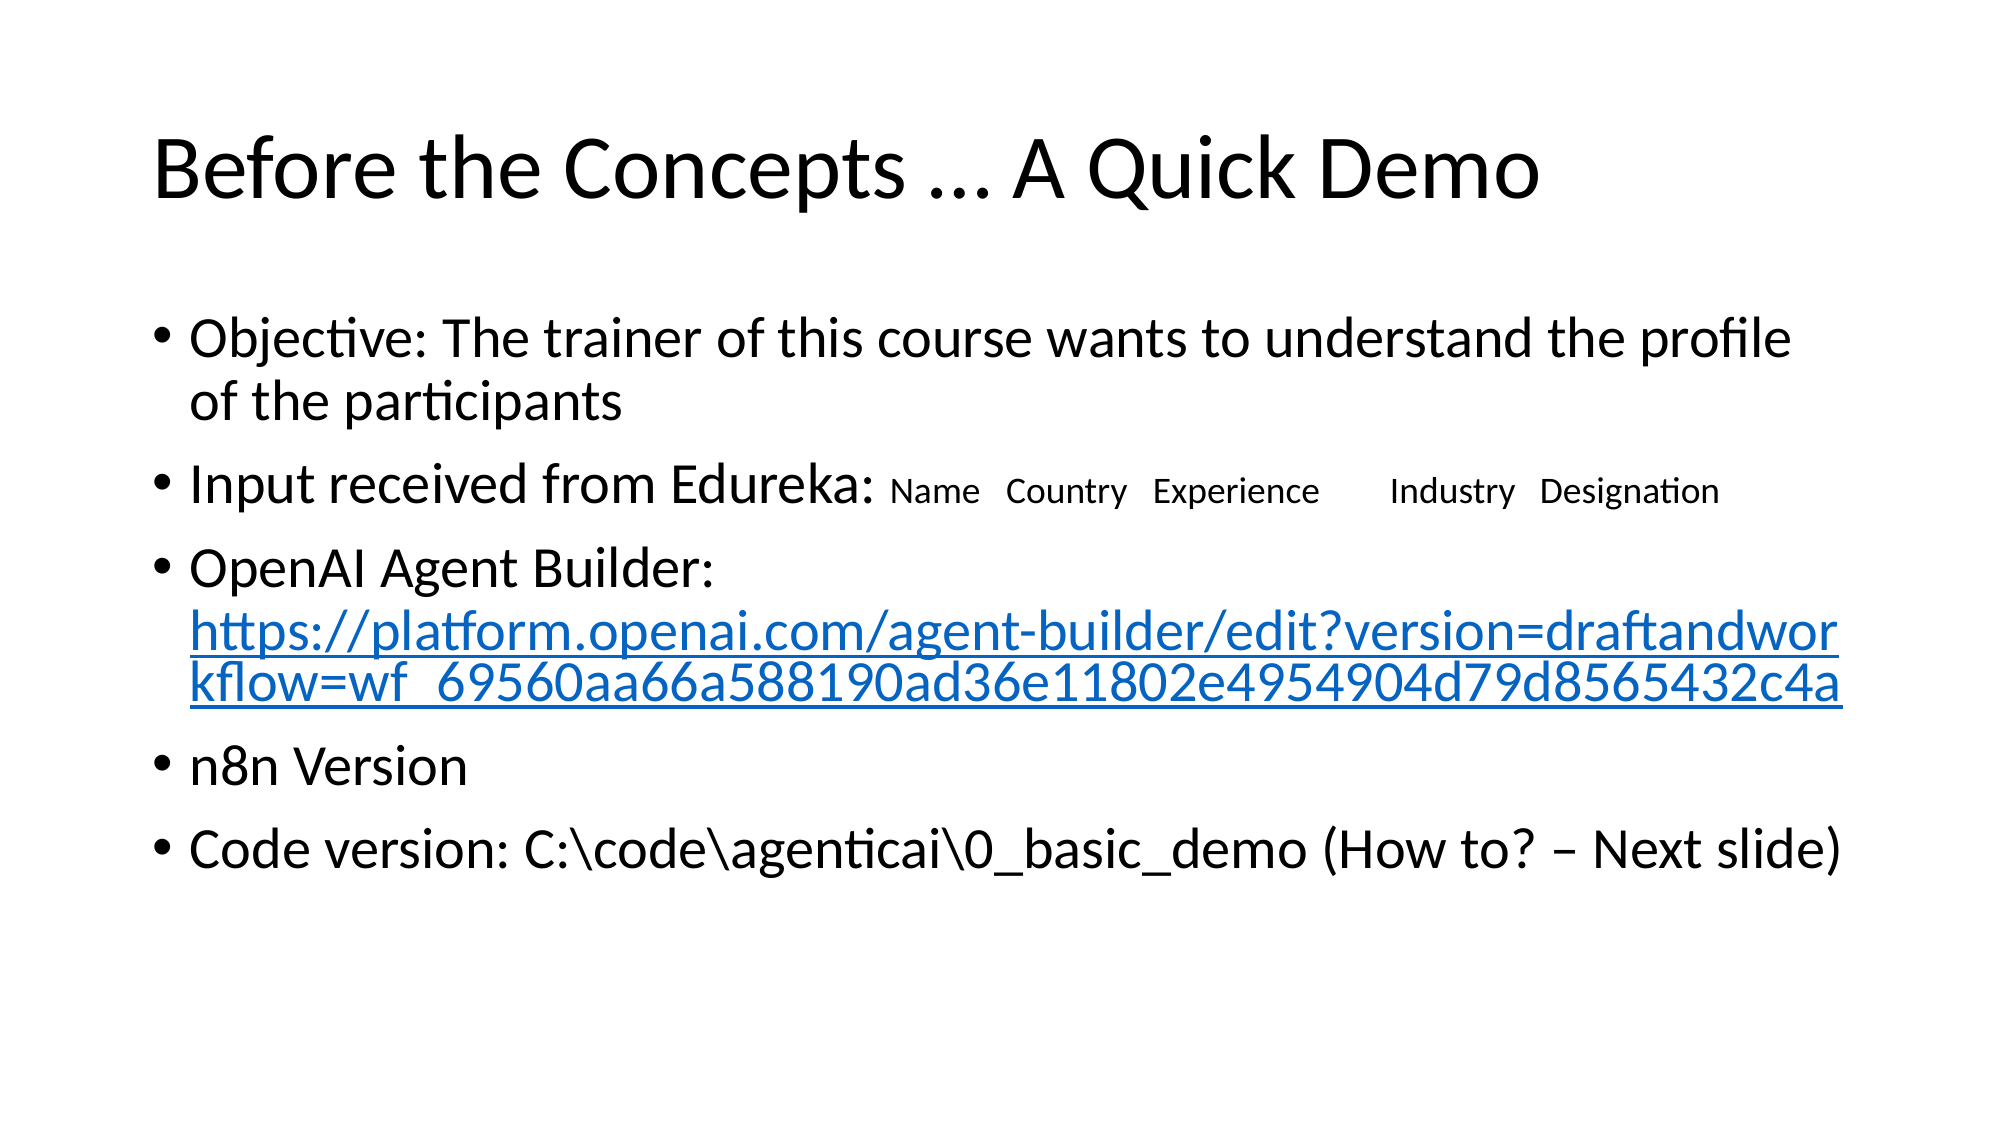

# Before the Concepts … A Quick Demo
Objective: The trainer of this course wants to understand the profile of the participants
Input received from Edureka: Name   Country   Experience	Industry	Designation
OpenAI Agent Builder: https://platform.openai.com/agent-builder/edit?version=draftandworkflow=wf_69560aa66a588190ad36e11802e4954904d79d8565432c4a
n8n Version
Code version: C:\code\agenticai\0_basic_demo (How to? – Next slide)